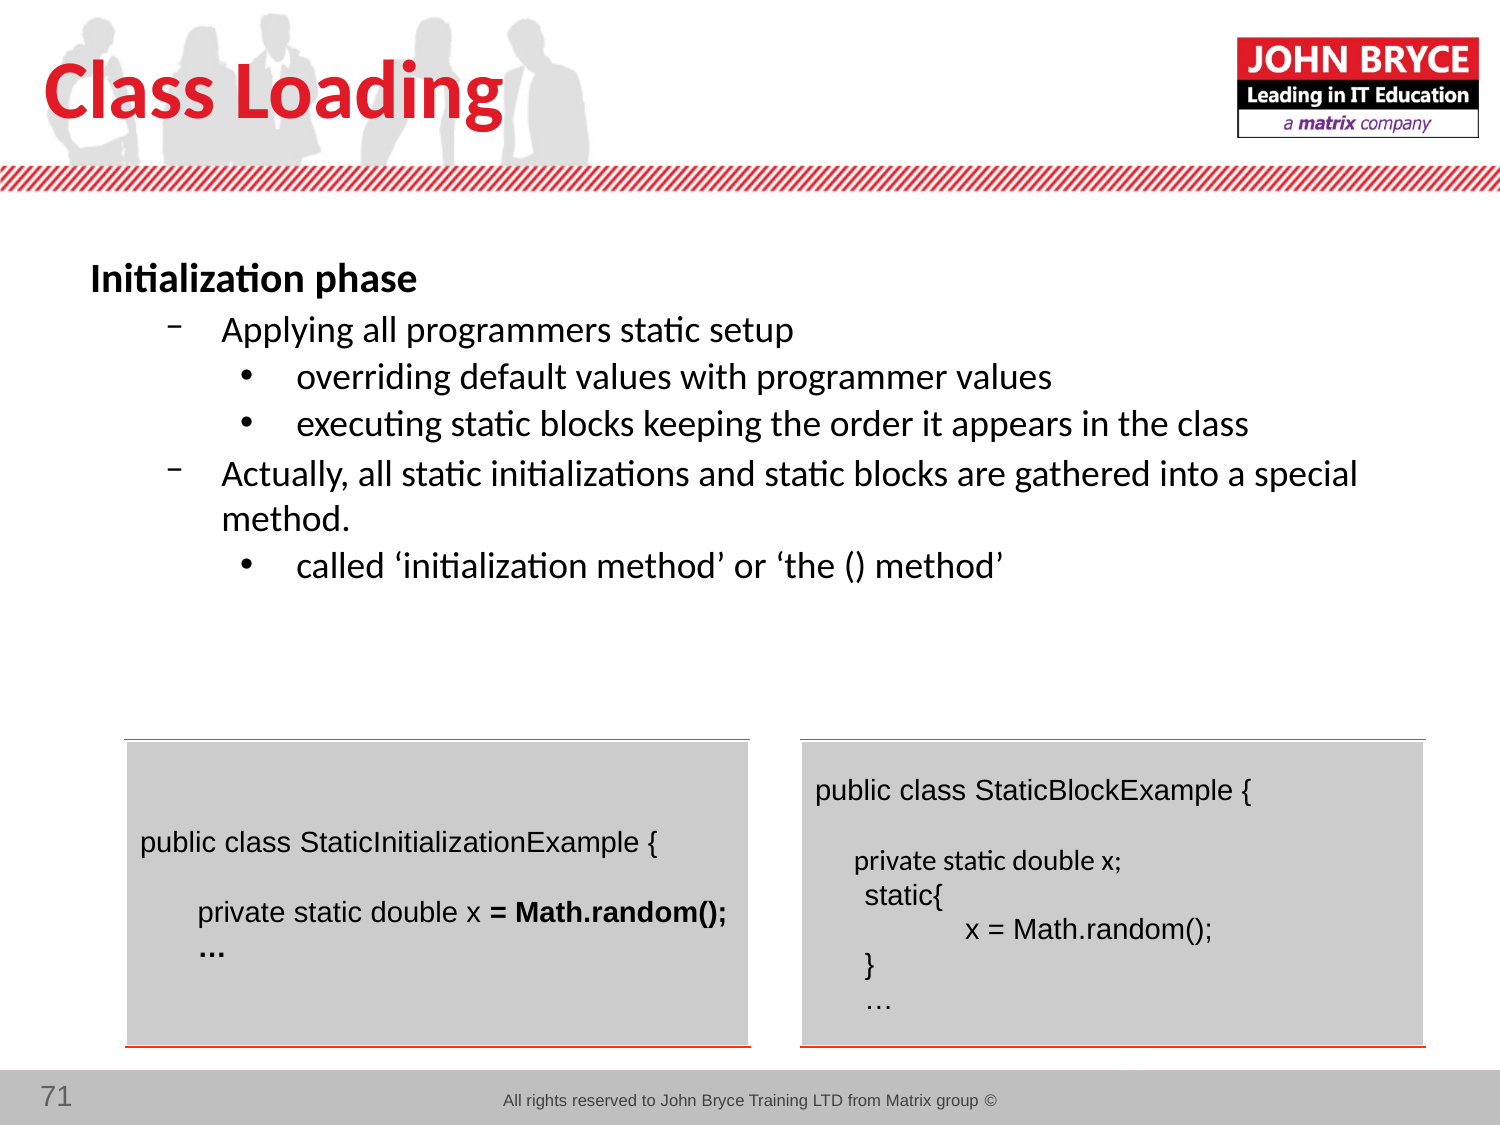

# Class Loading
Initialization phase
Applying all programmers static setup
overriding default values with programmer values
executing static blocks keeping the order it appears in the class
Actually, all static initializations and static blocks are gathered into a special method.
called ‘initialization method’ or ‘the () method’

public class StaticInitializationExample {

       private static double x = Math.random();
       …

public class StaticBlockExample {

      private static double x;
      static{
	x = Math.random();
      }
      …